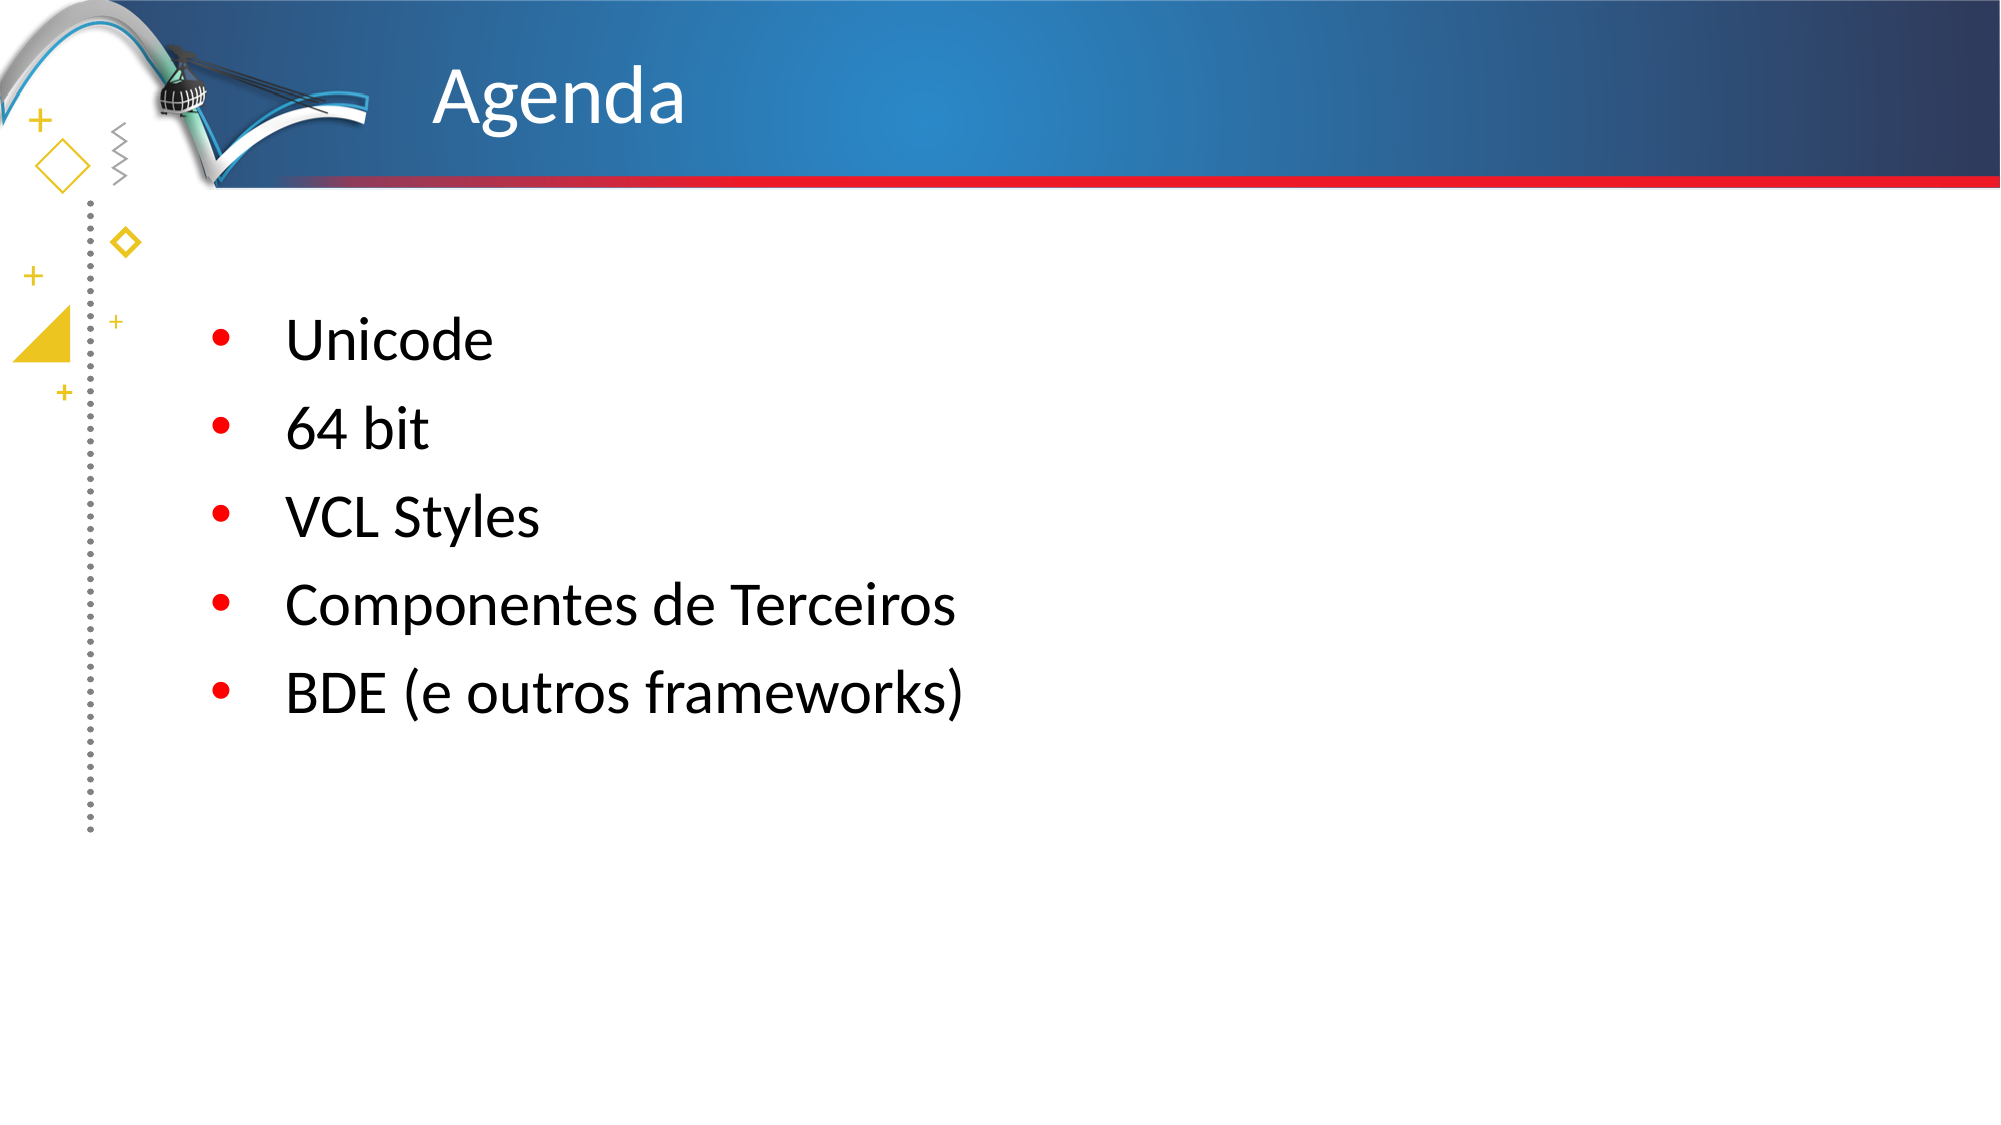

# Agenda
Unicode
64 bit
VCL Styles
Componentes de Terceiros
BDE (e outros frameworks)